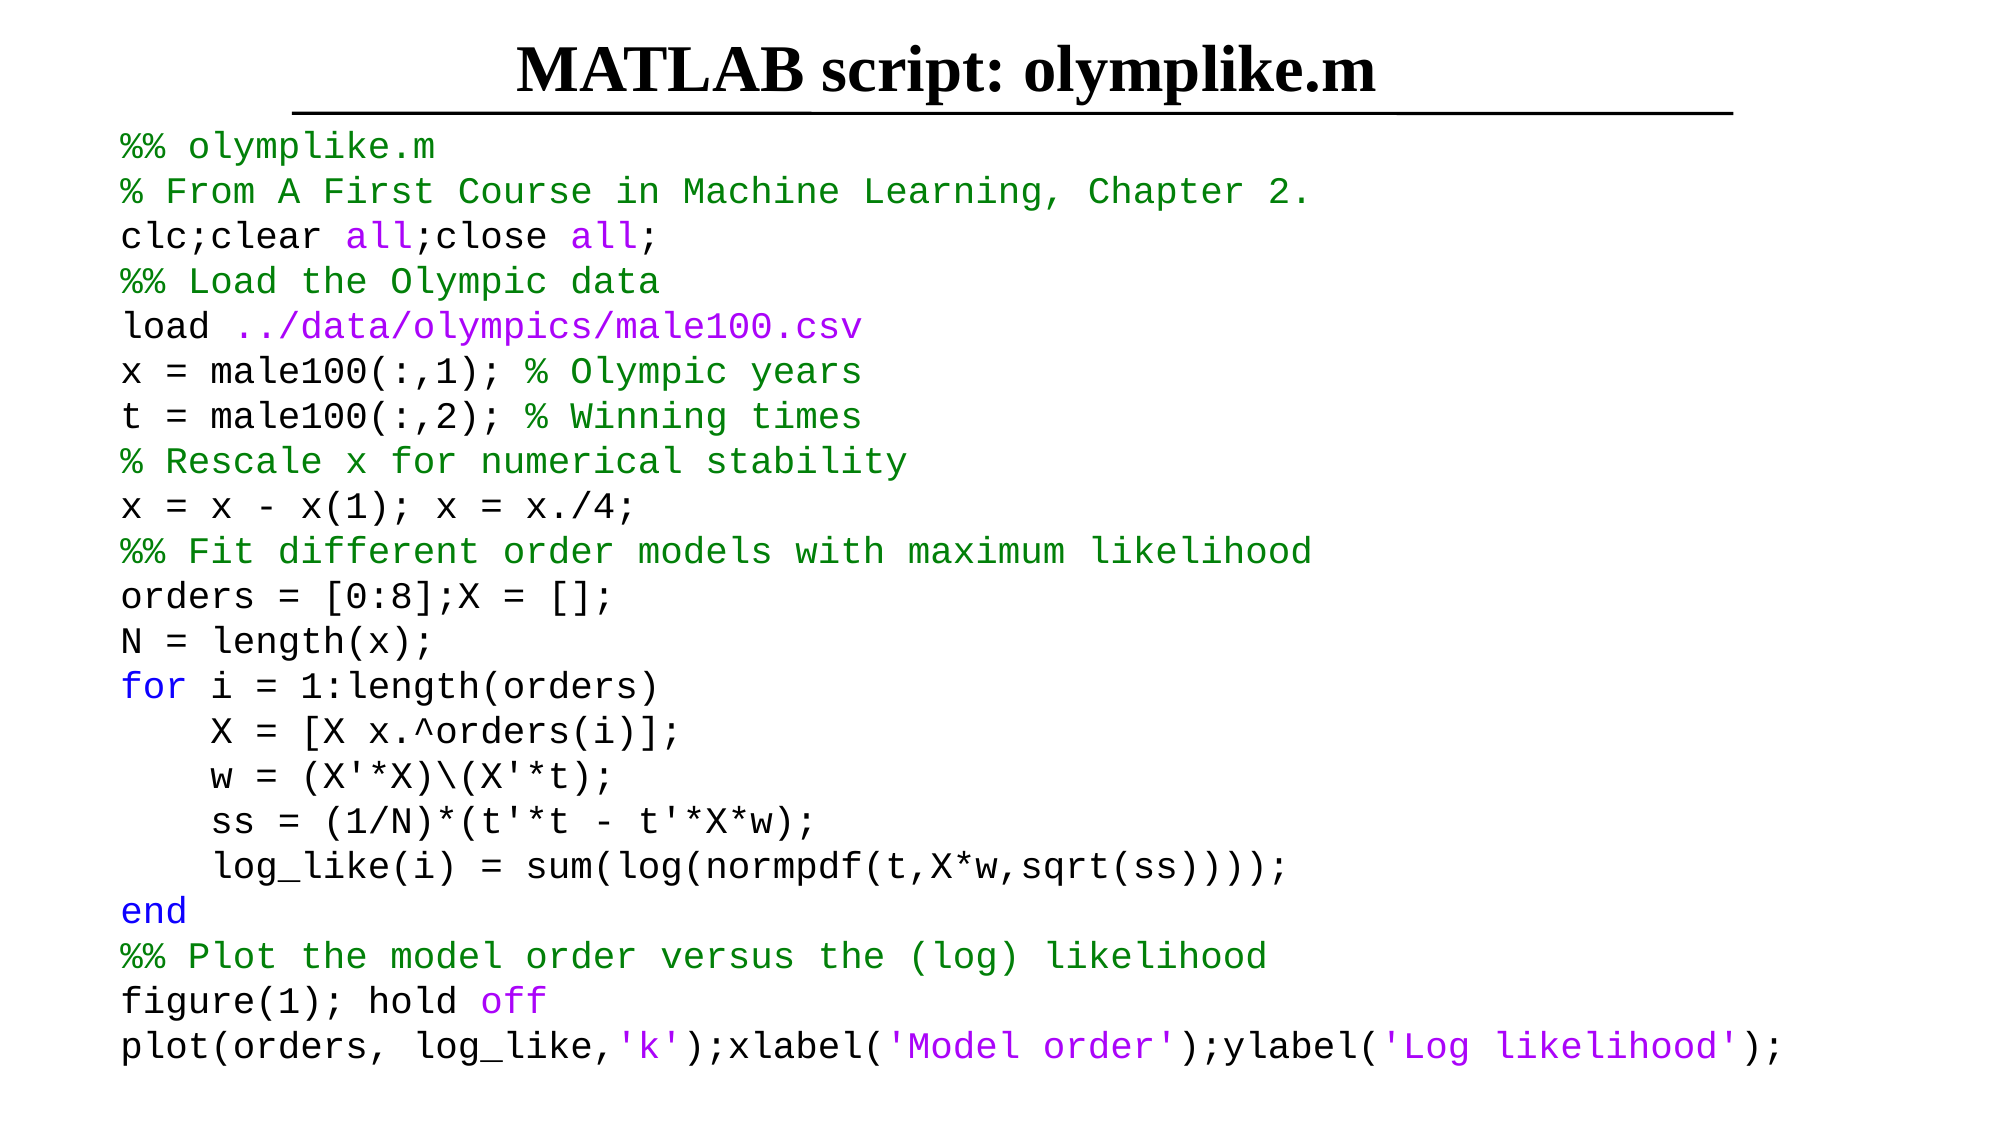

MATLAB script: olymplike.m
%% olymplike.m
% From A First Course in Machine Learning, Chapter 2.
clc;clear all;close all;
%% Load the Olympic data
load ../data/olympics/male100.csv
x = male100(:,1); % Olympic years
t = male100(:,2); % Winning times
% Rescale x for numerical stability
x = x - x(1); x = x./4;
%% Fit different order models with maximum likelihood
orders = [0:8];X = [];
N = length(x);
for i = 1:length(orders)
    X = [X x.^orders(i)];
    w = (X'*X)\(X'*t);
    ss = (1/N)*(t'*t - t'*X*w);
    log_like(i) = sum(log(normpdf(t,X*w,sqrt(ss))));
end
%% Plot the model order versus the (log) likelihood
figure(1); hold off
plot(orders, log_like,'k');xlabel('Model order');ylabel('Log likelihood');